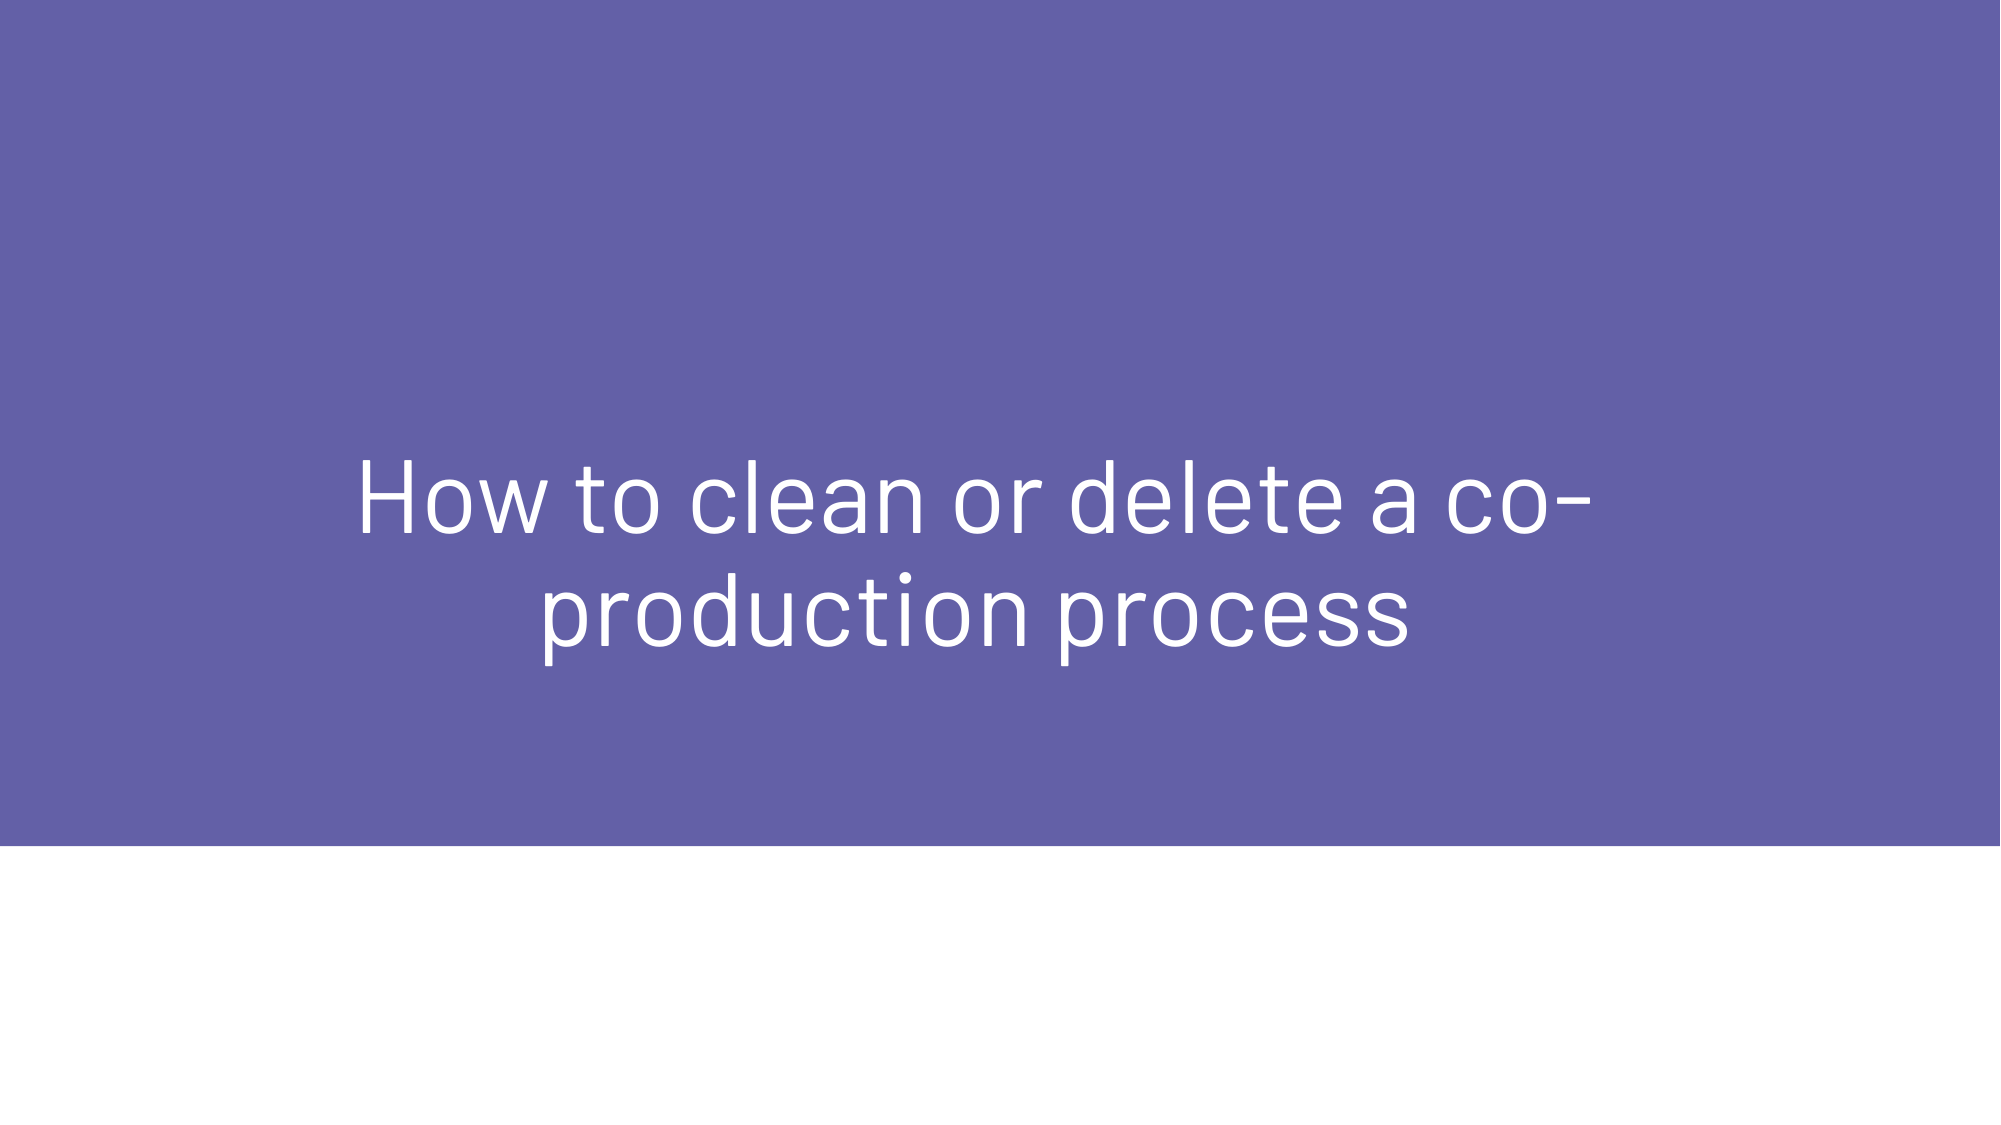

# How to clean or delete a co-production process